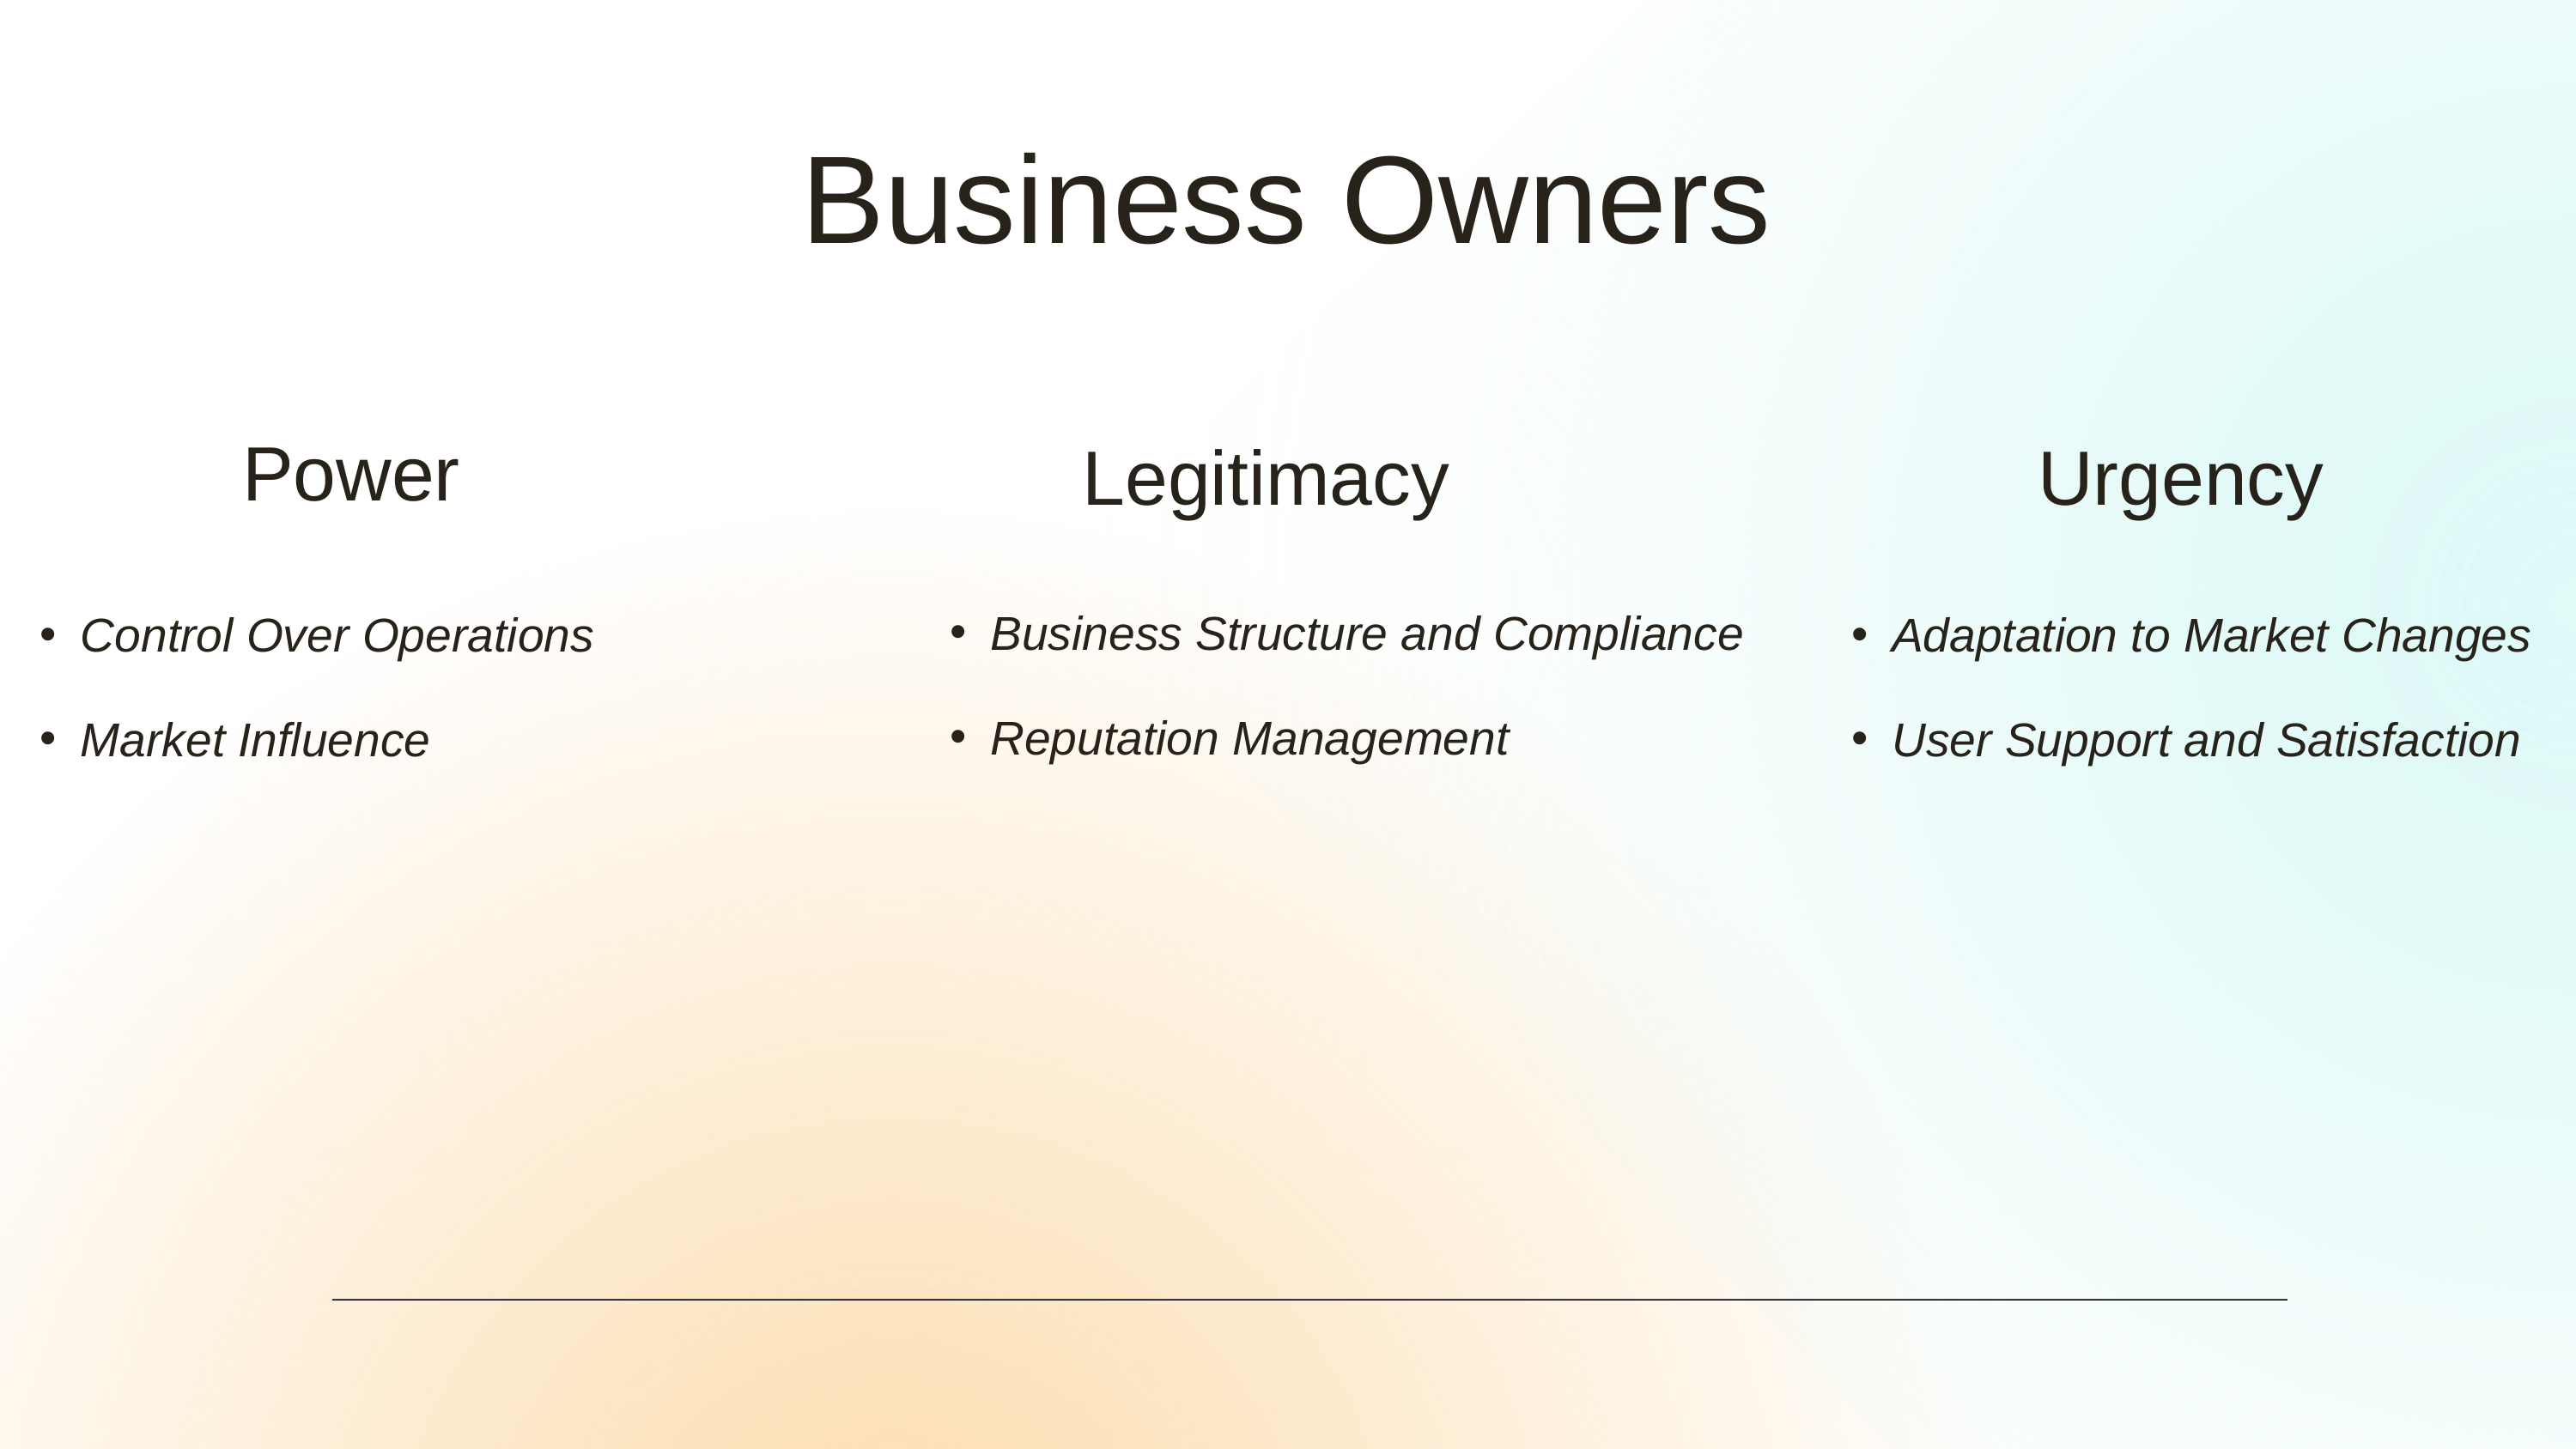

Business Owners

Power
Legitimacy
Urgency

Business Structure and Compliance
Reputation Management

Control Over Operations
Market Influence

Adaptation to Market Changes
User Support and Satisfaction